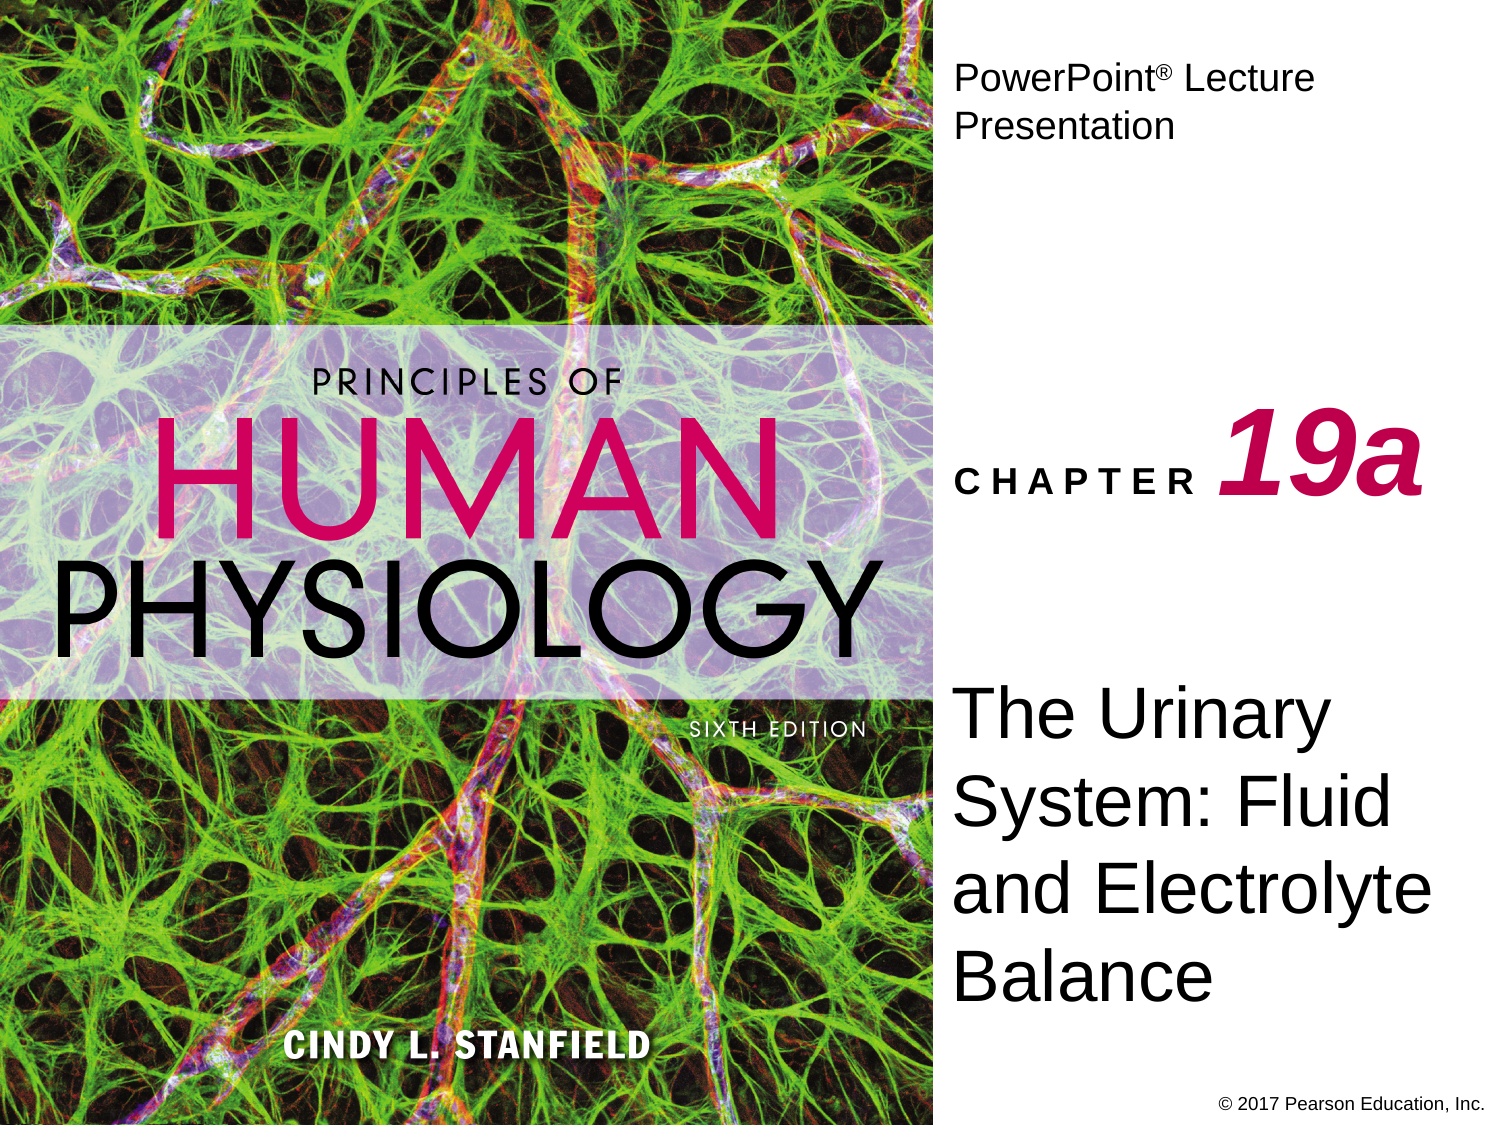

19a
# The Urinary System: Fluid and Electrolyte Balance